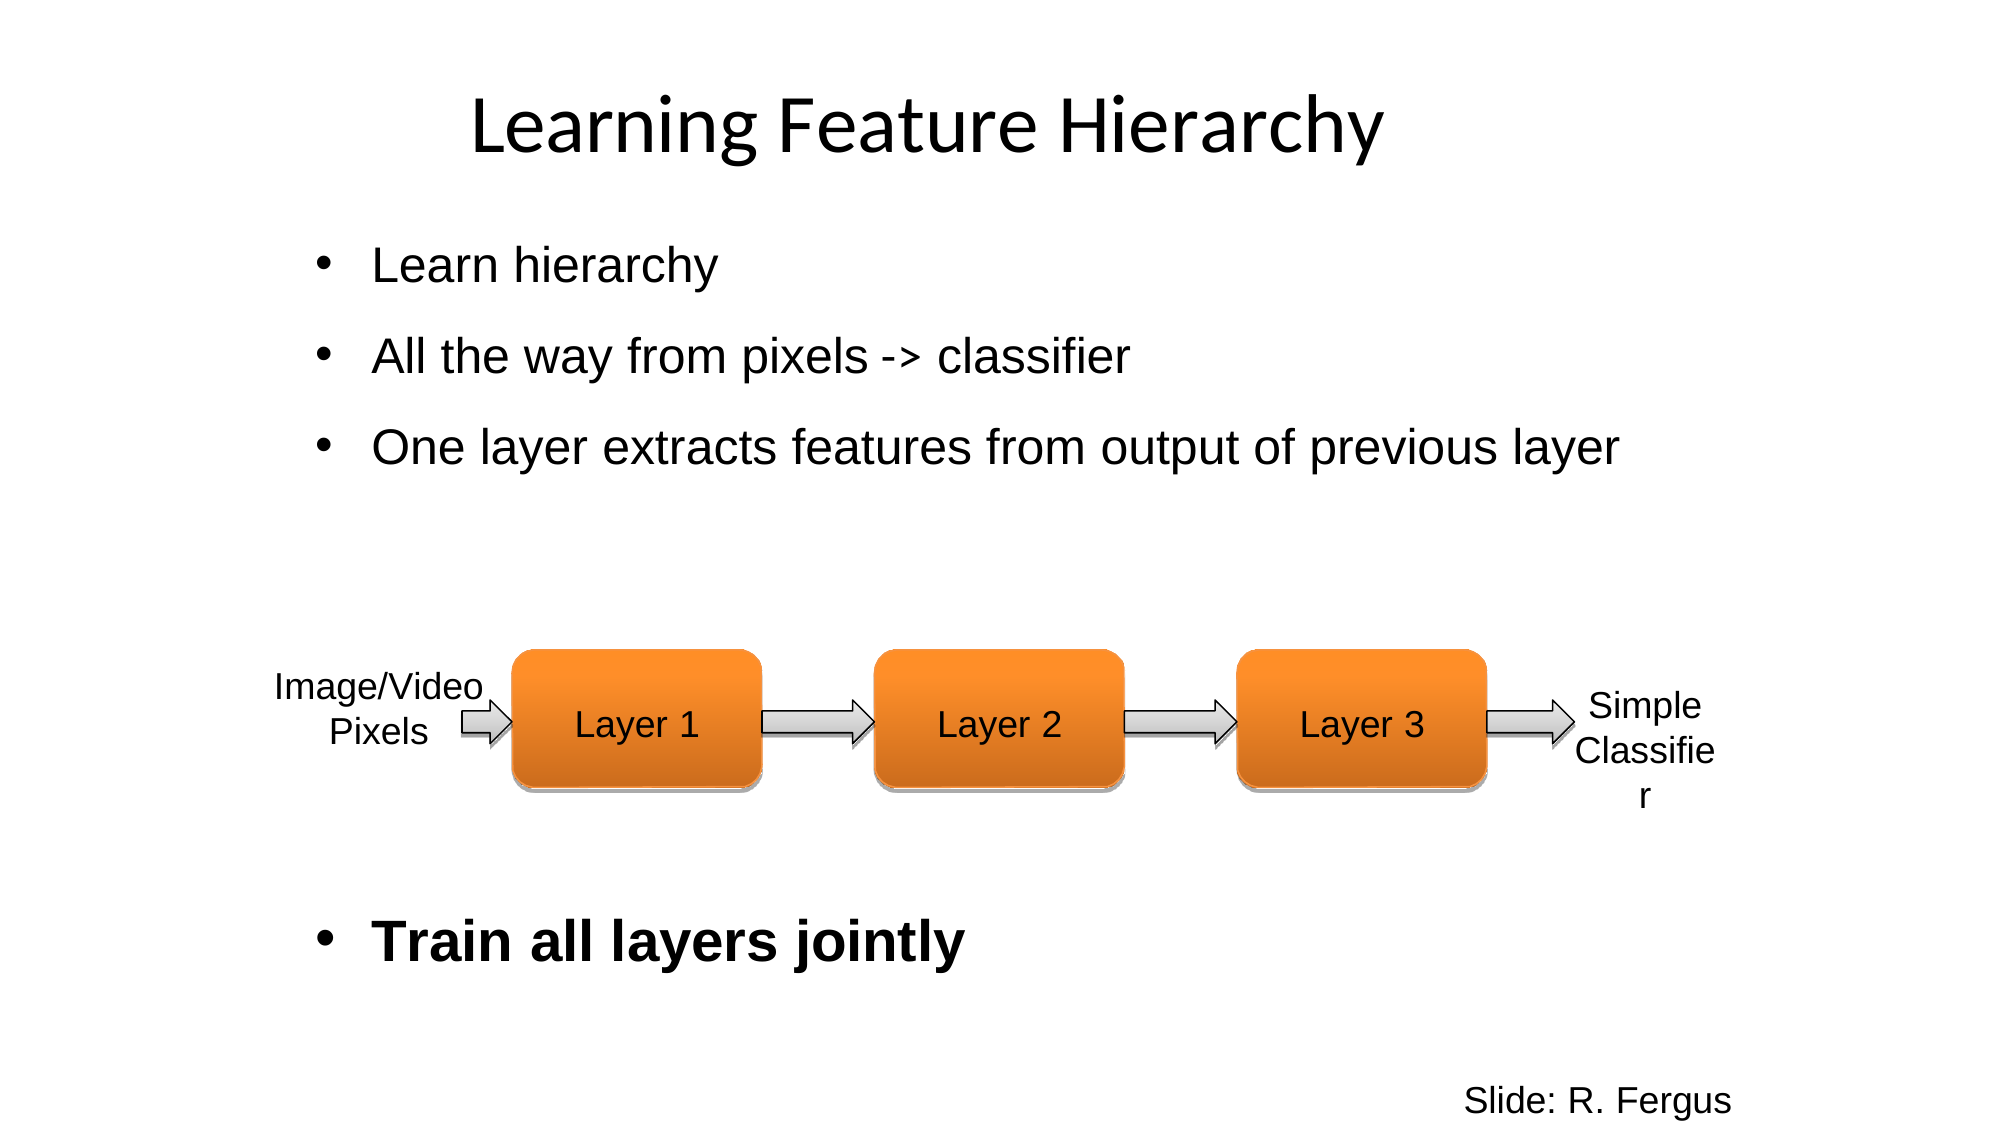

# Learning Feature Hierarchy
Learn hierarchy
All the way from pixels -> classifier
One layer extracts features from output of previous layer

Image/Video Pixels
Simple
Classifier

Layer 1
Layer 2
Layer 3

Train all layers jointly
Slide: R. Fergus